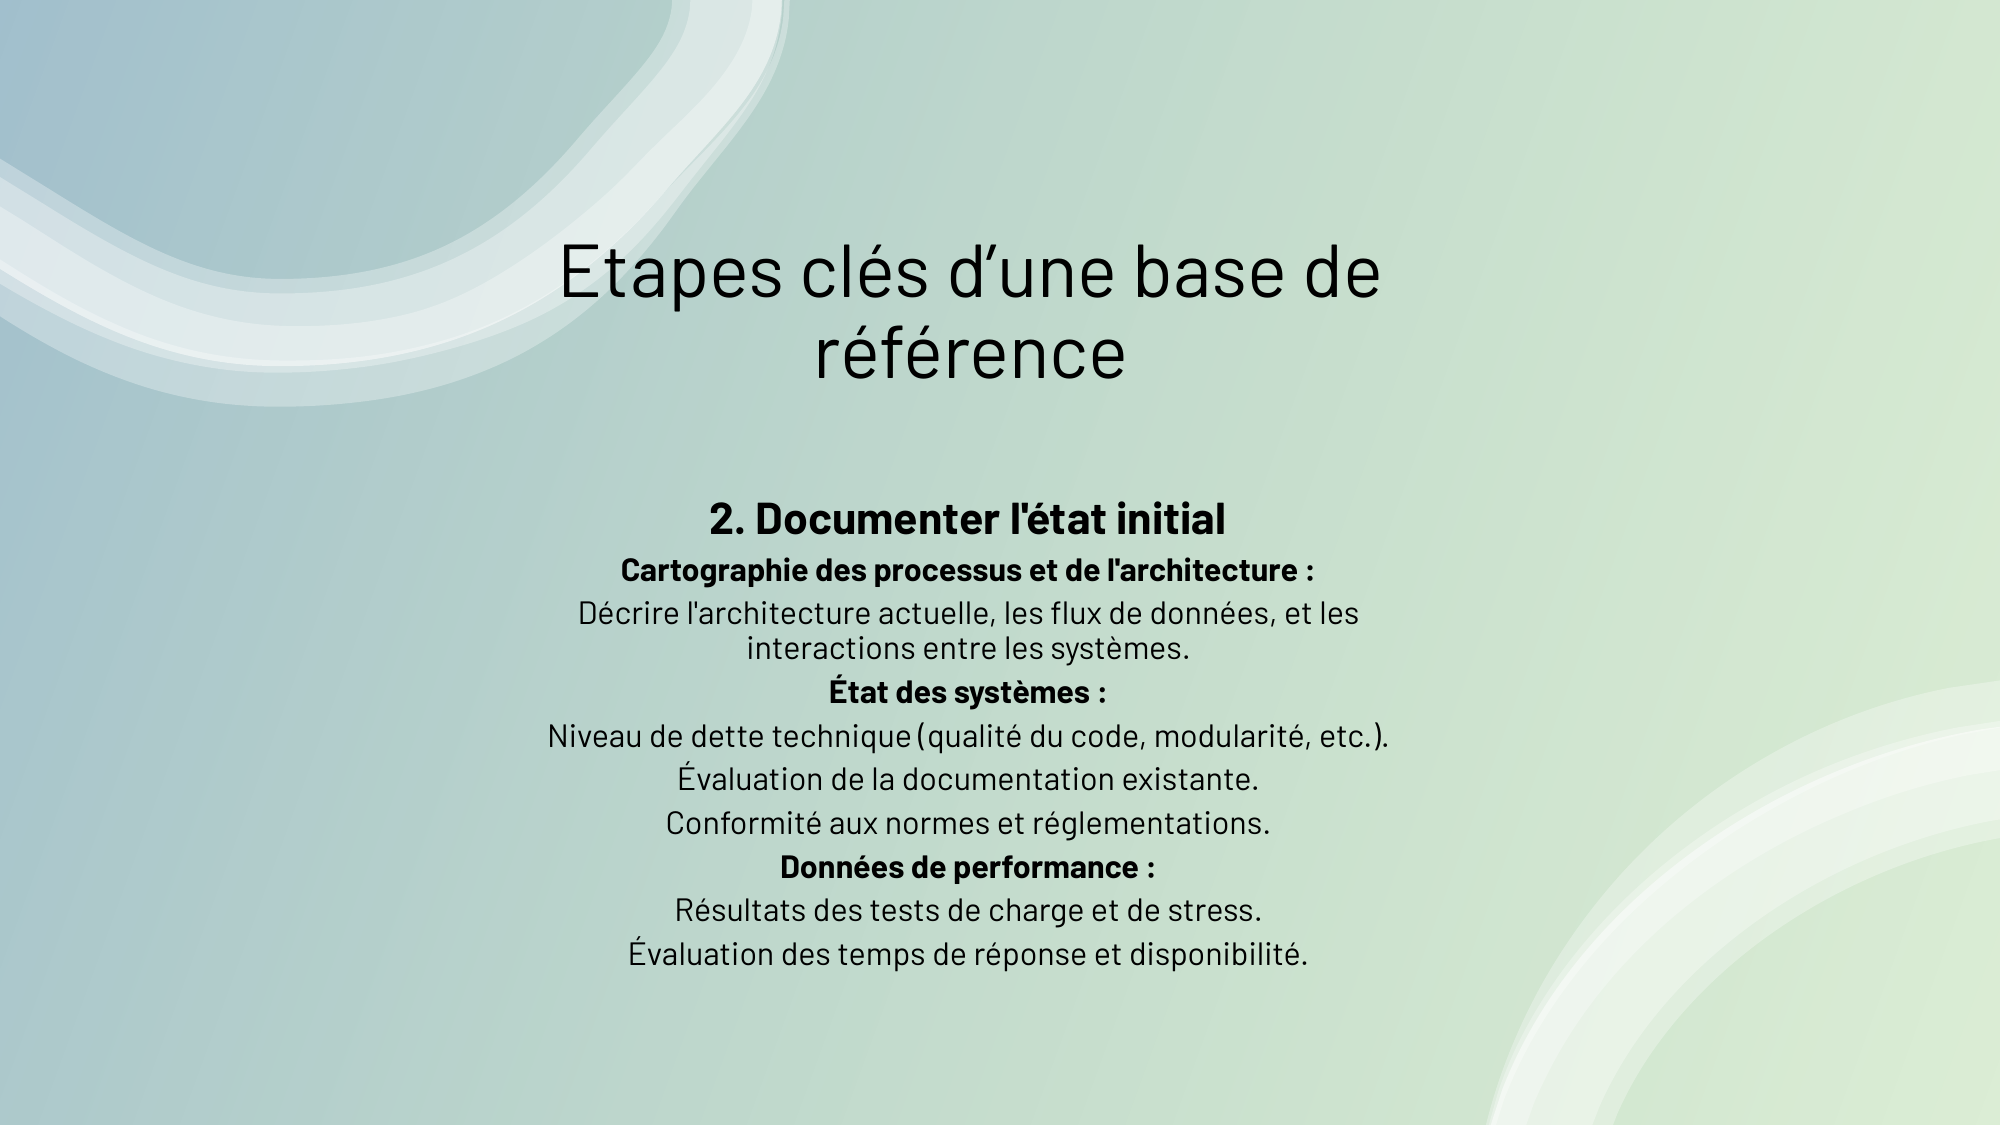

# Etapes clés d’une base de référence
2. Documenter l'état initial
Cartographie des processus et de l'architecture :
Décrire l'architecture actuelle, les flux de données, et les interactions entre les systèmes.
État des systèmes :
Niveau de dette technique (qualité du code, modularité, etc.).
Évaluation de la documentation existante.
Conformité aux normes et réglementations.
Données de performance :
Résultats des tests de charge et de stress.
Évaluation des temps de réponse et disponibilité.